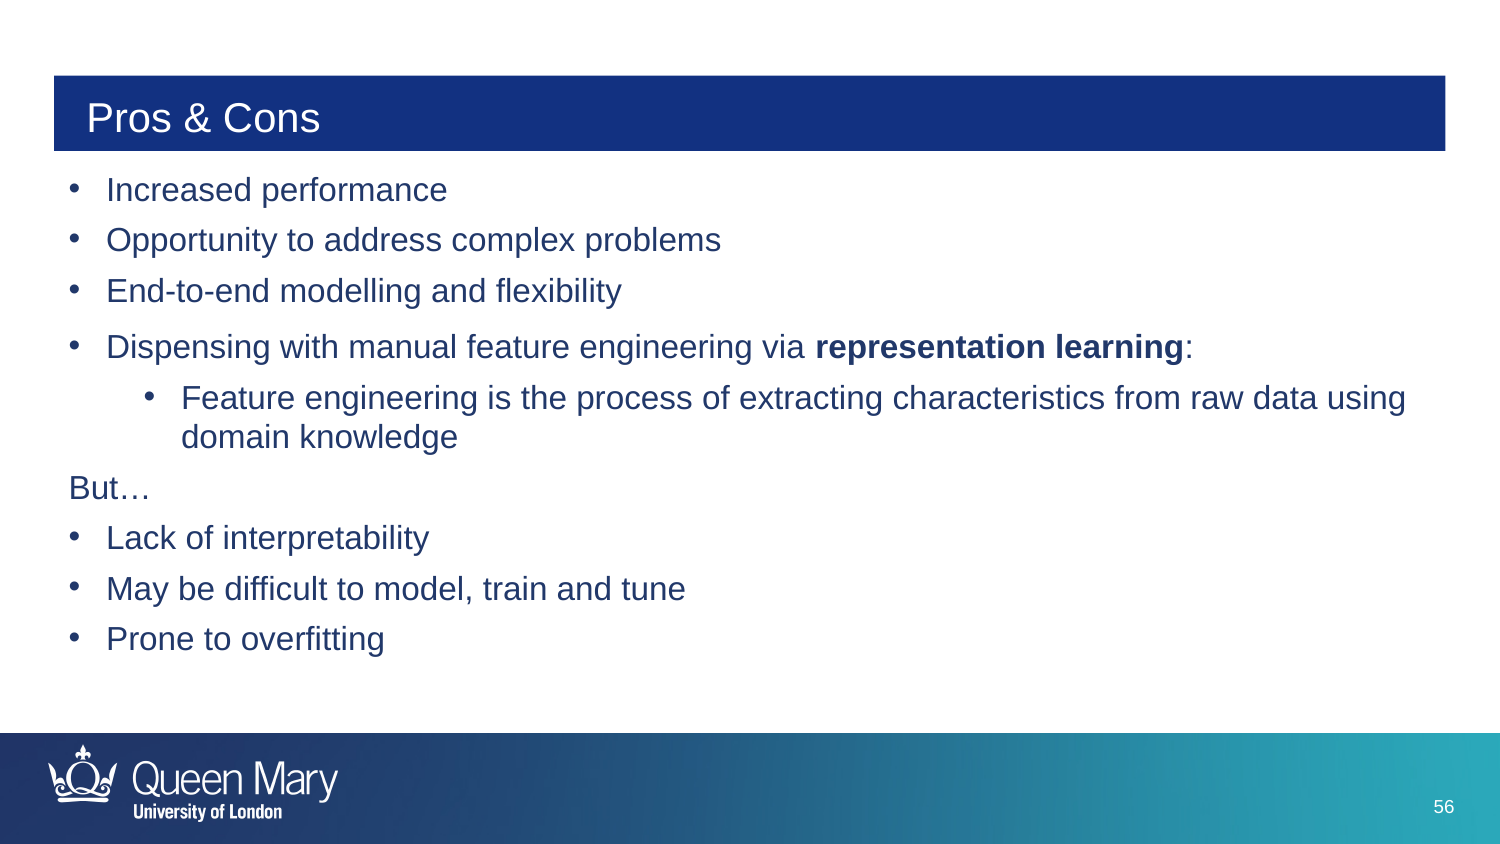

# Pros & Cons
Increased performance
Opportunity to address complex problems
End-to-end modelling and flexibility
Dispensing with manual feature engineering via representation learning:
Feature engineering is the process of extracting characteristics from raw data using domain knowledge
But…
Lack of interpretability
May be difficult to model, train and tune
Prone to overfitting